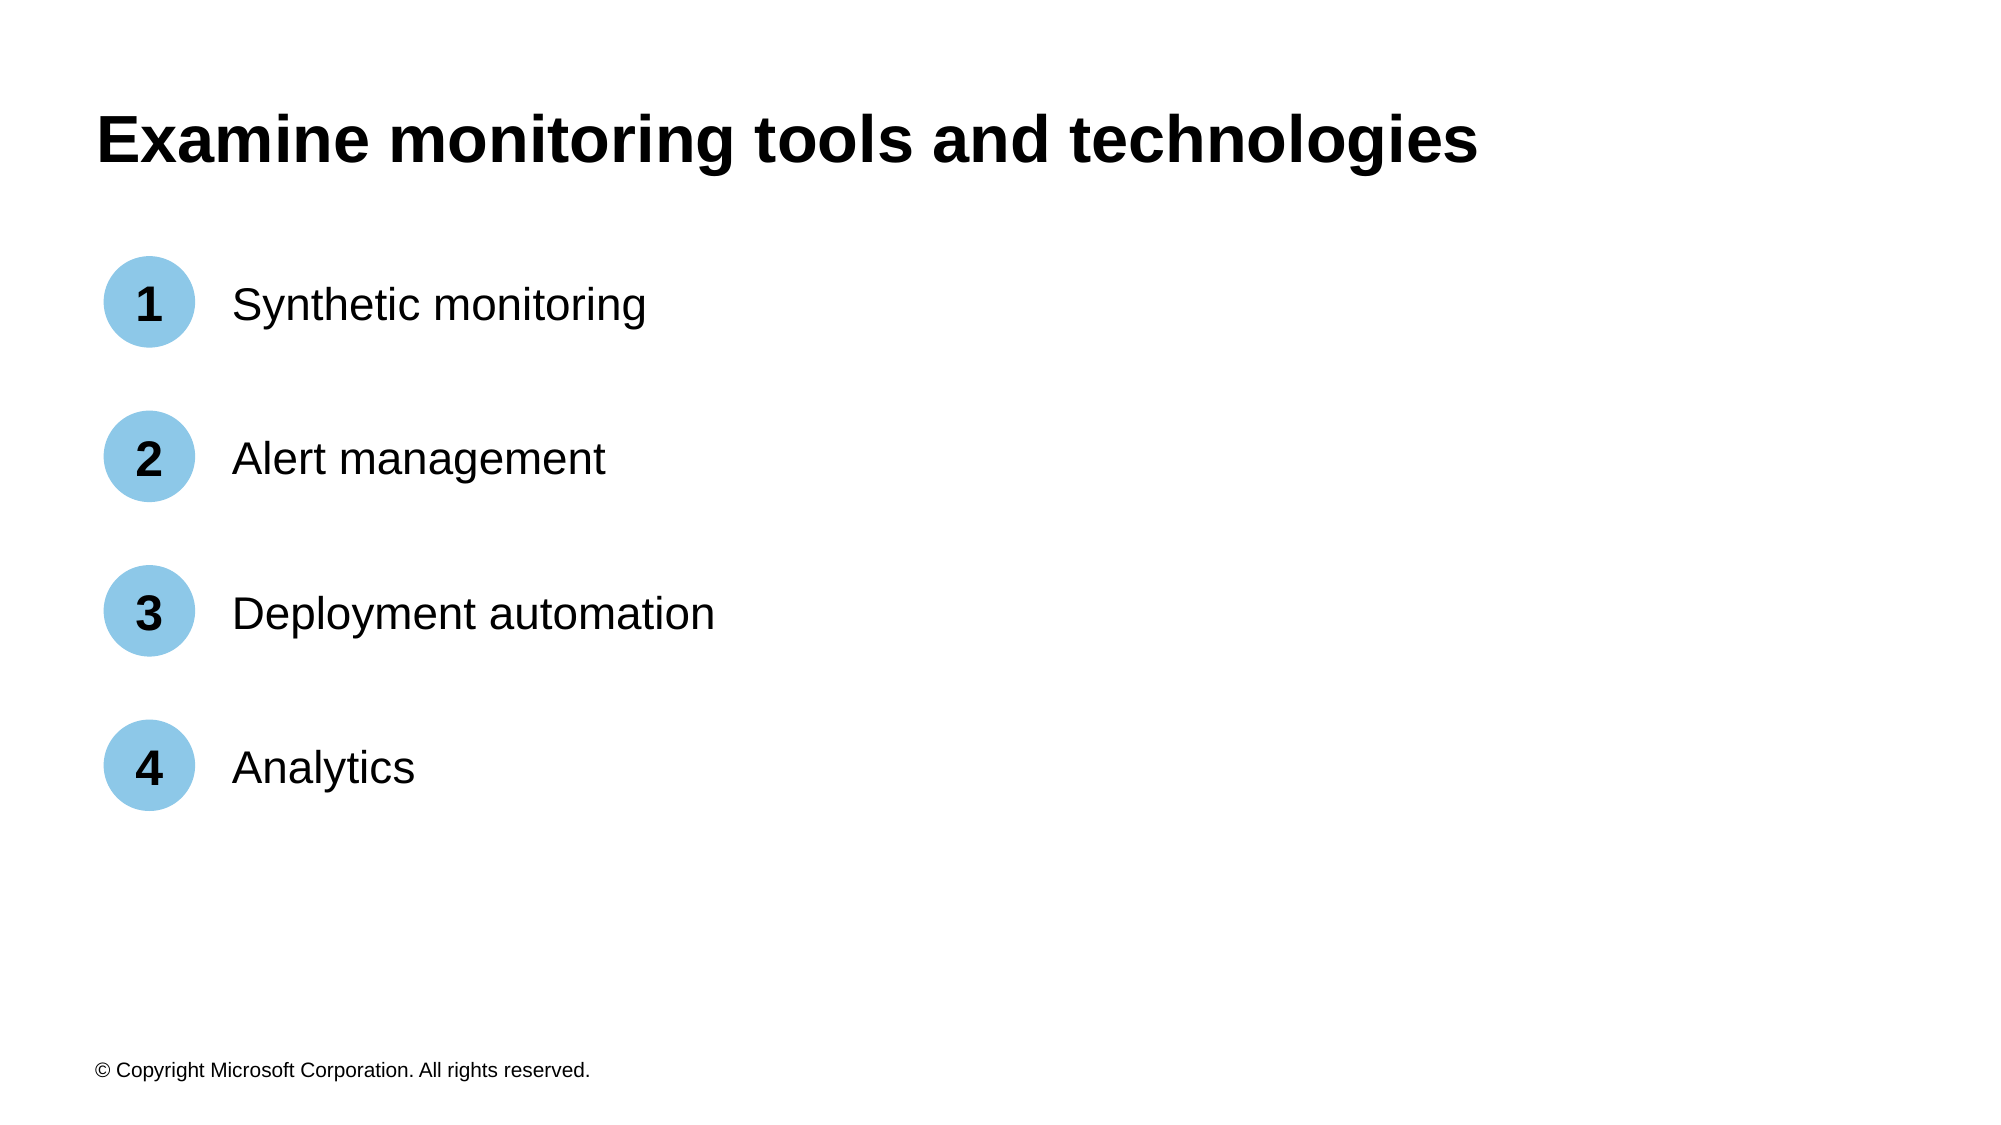

# Examine monitoring tools and technologies
1
Synthetic monitoring
2
Alert management
3
Deployment automation
4
Analytics